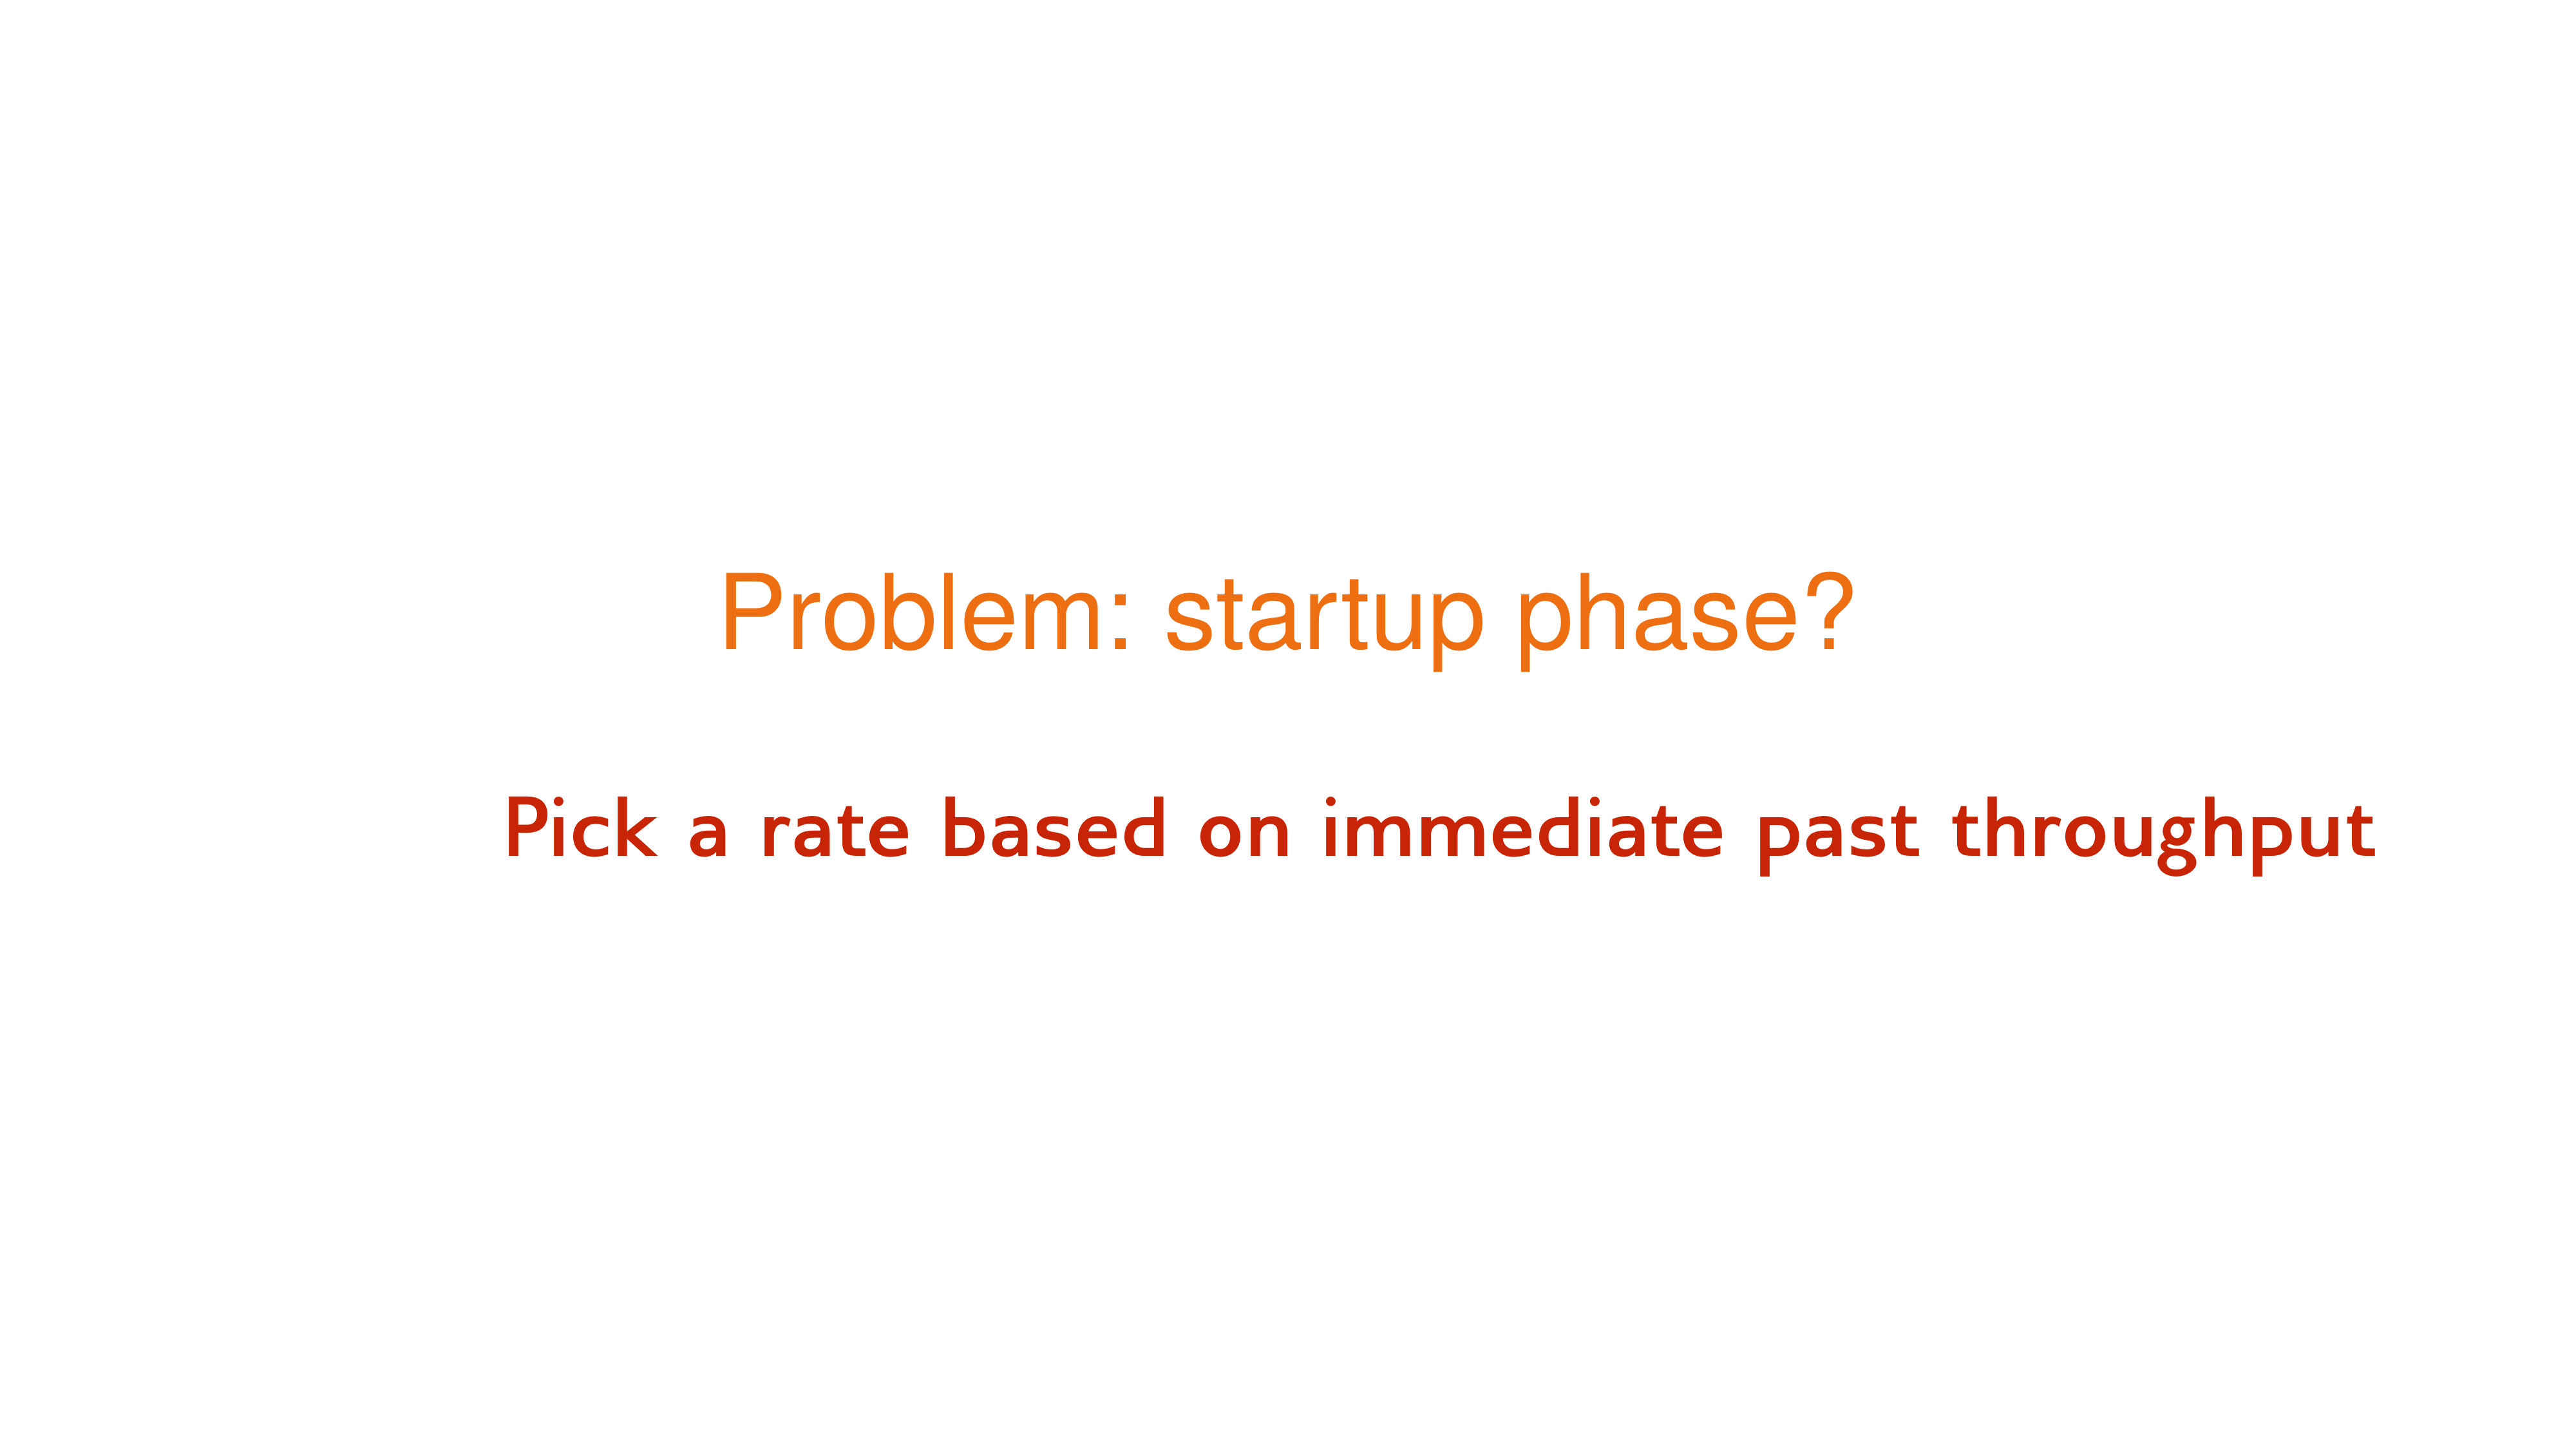

# Problem: startup phase?
Pick a rate based on immediate past throughput